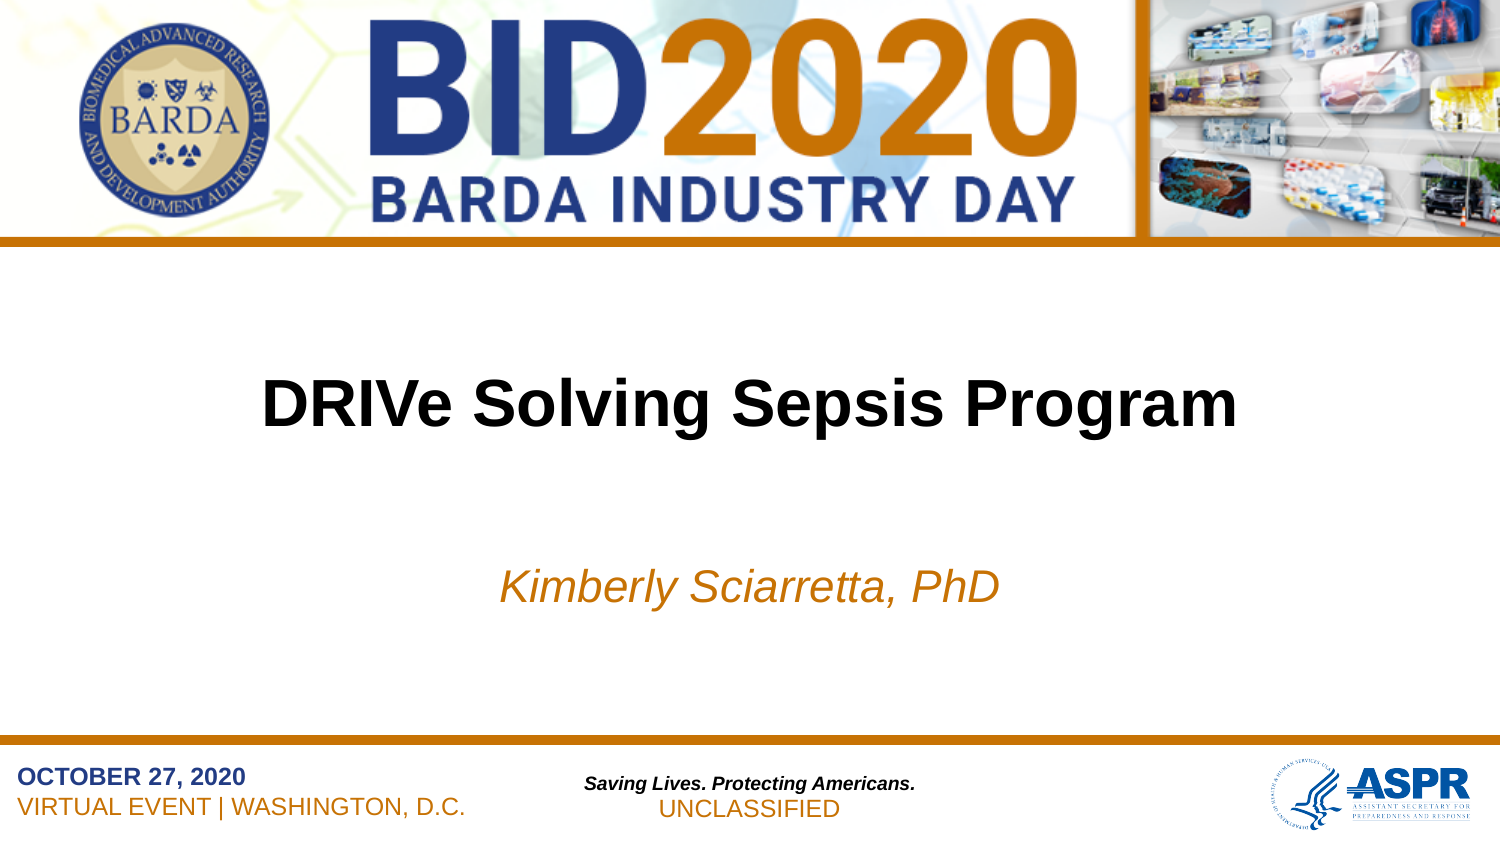

# DRIVe Solving Sepsis Program
Kimberly Sciarretta, PhD